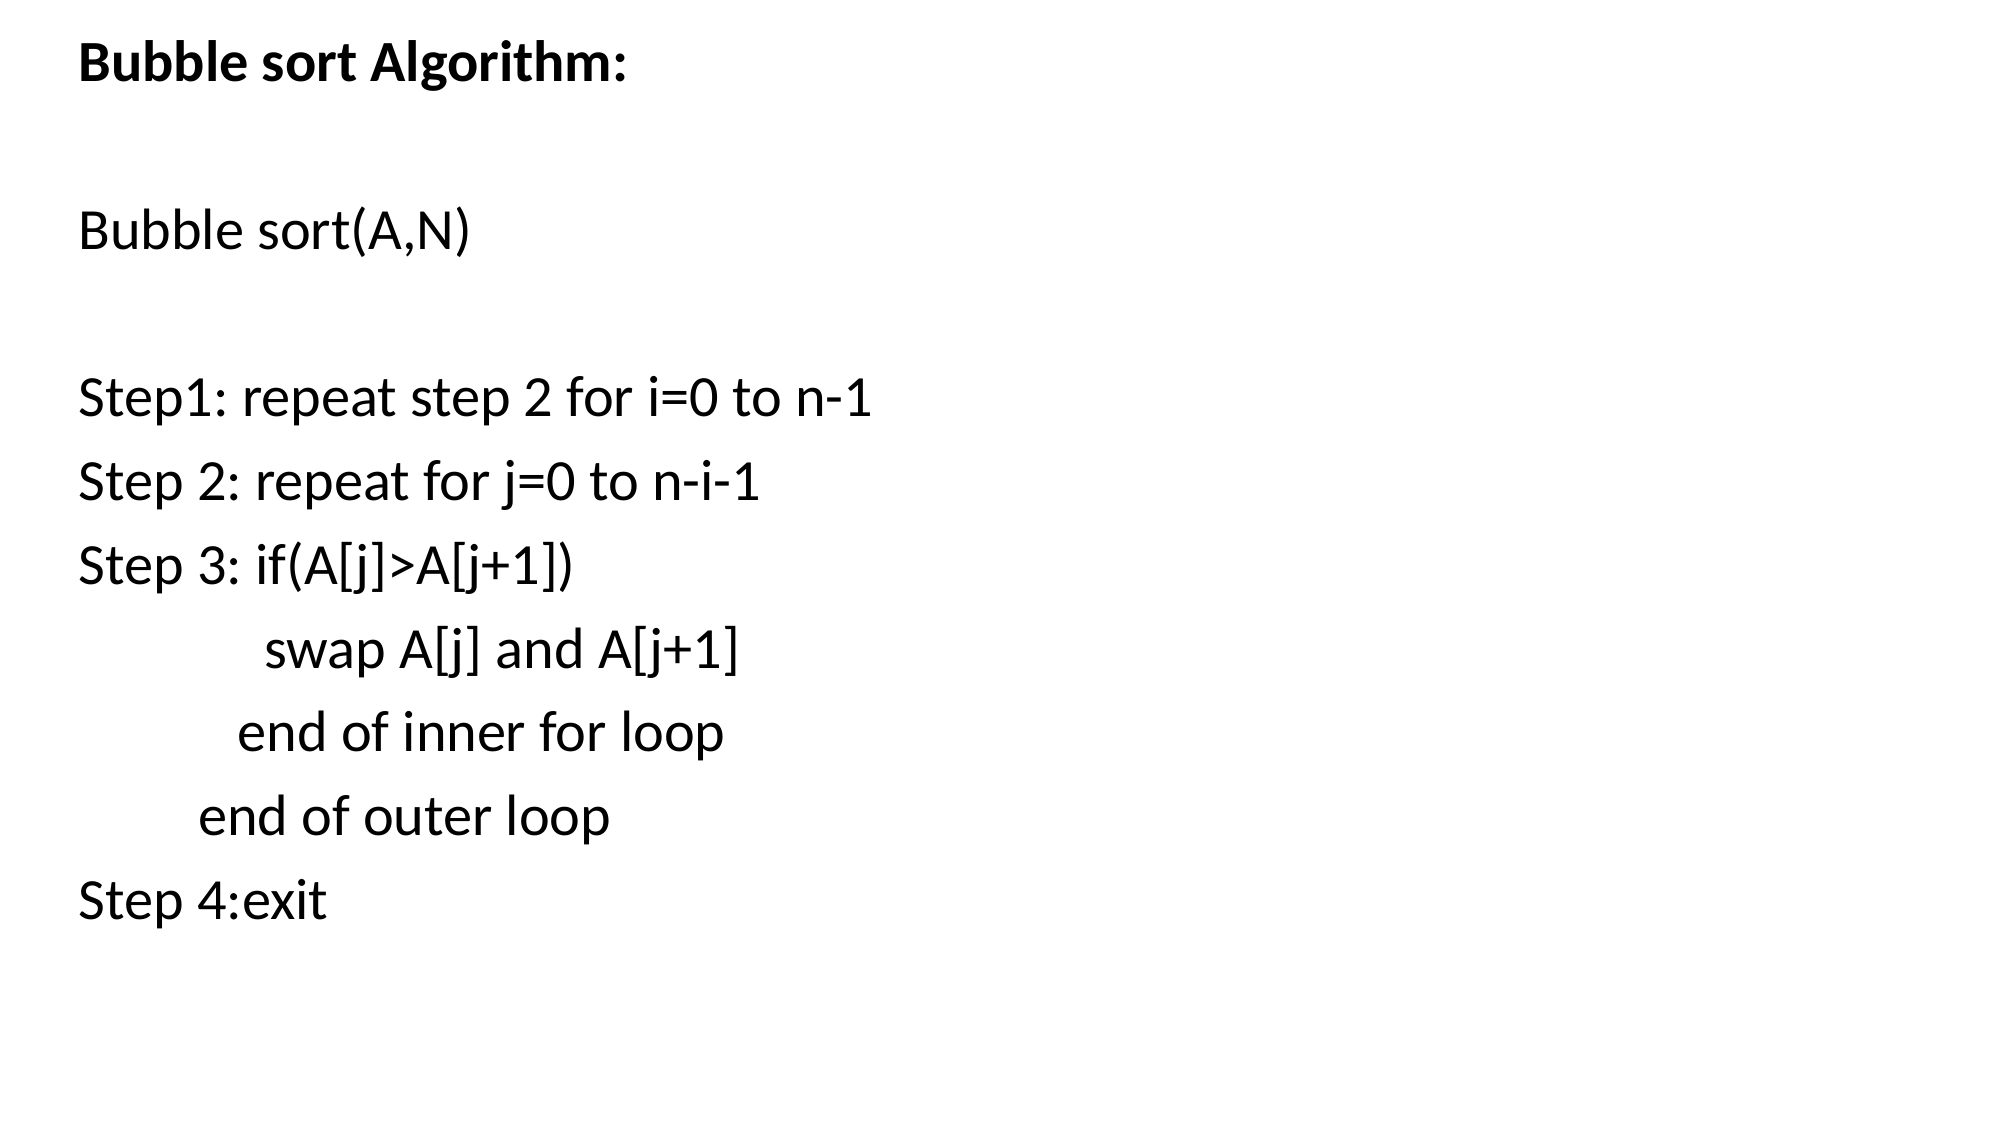

Bubble sort Algorithm:

Bubble sort(A,N)

Step1: repeat step 2 for i=0 to n-1
Step 2: repeat for j=0 to n-i-1
Step 3: if(A[j]>A[j+1])
              swap A[j] and A[j+1]
            end of inner for loop
         end of outer loop
Step 4:exit